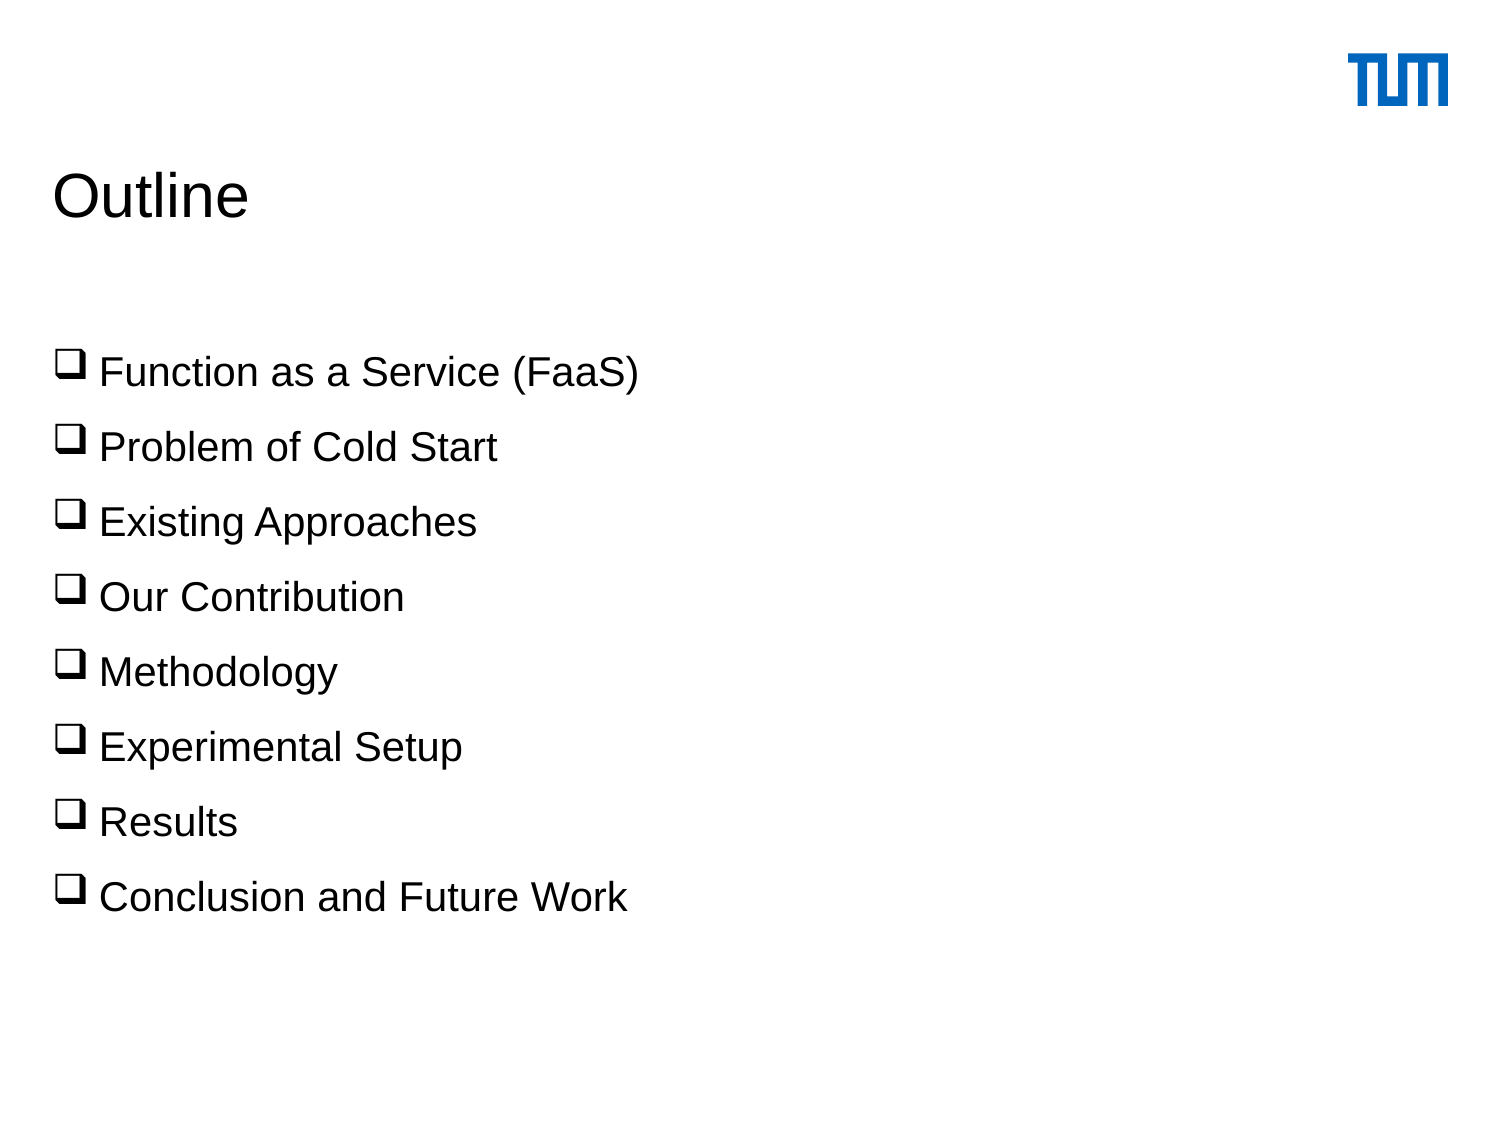

# Outline
Function as a Service (FaaS)
Problem of Cold Start
Existing Approaches
Our Contribution
Methodology
Experimental Setup
Results
Conclusion and Future Work